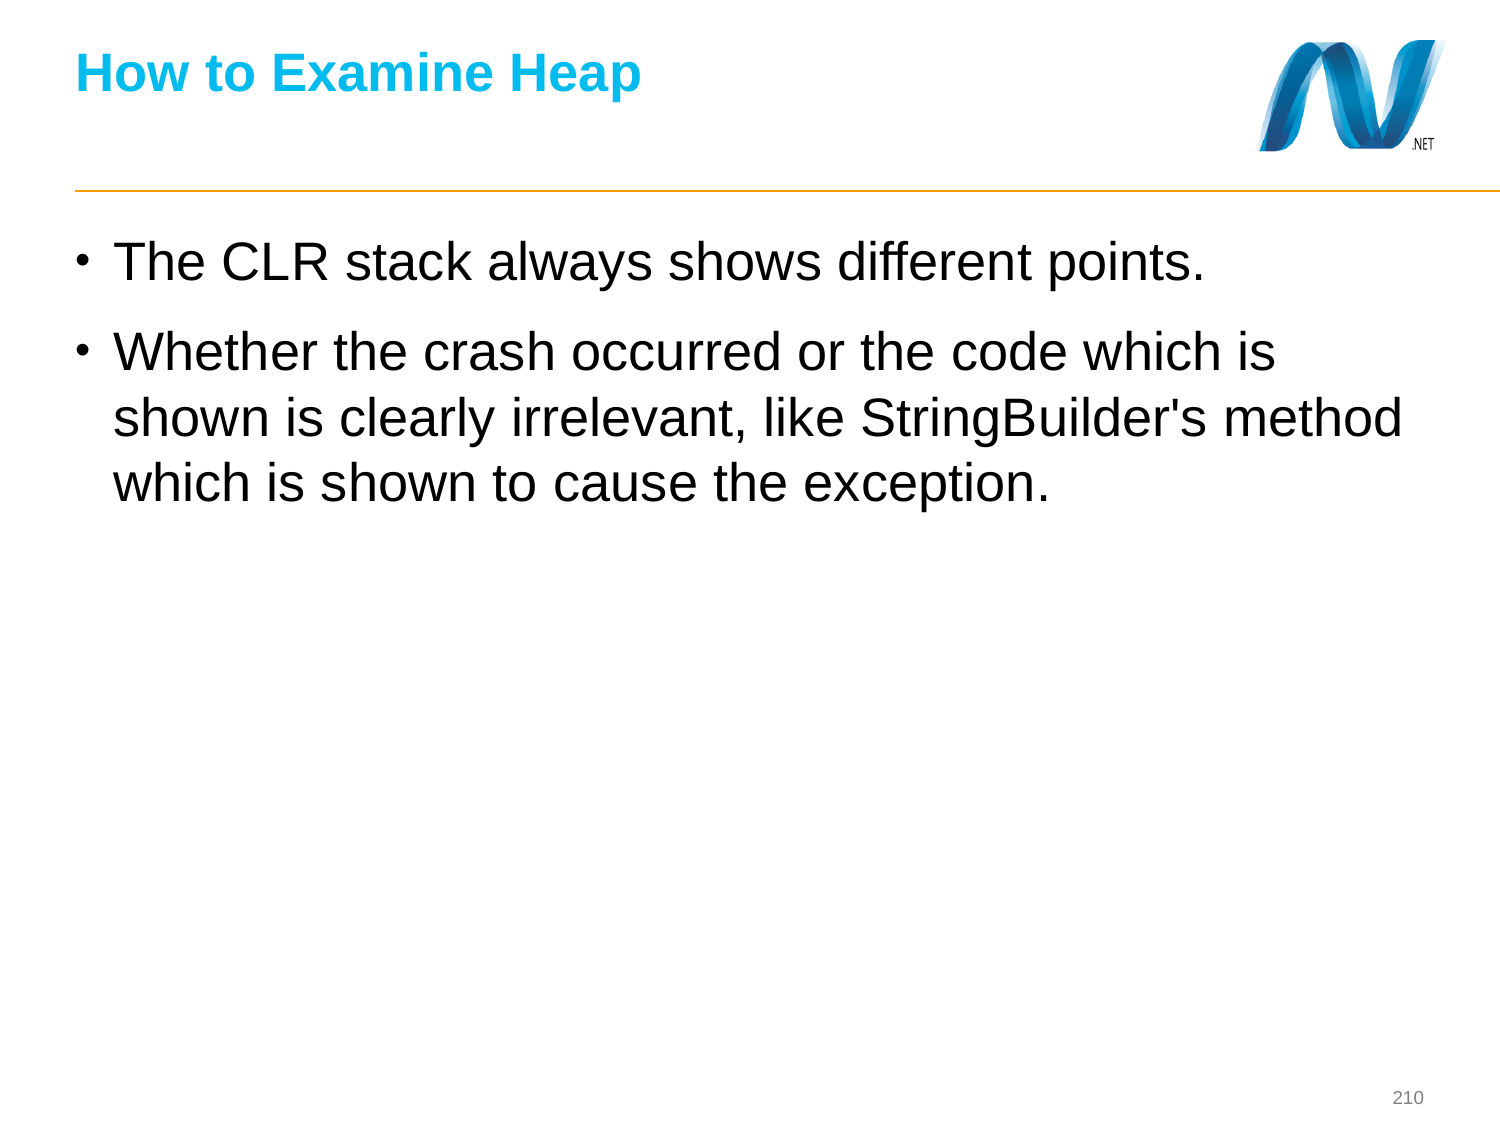

# How to Examine Heap
The CLR stack always shows different points.
Whether the crash occurred or the code which is shown is clearly irrelevant, like StringBuilder's method which is shown to cause the exception.